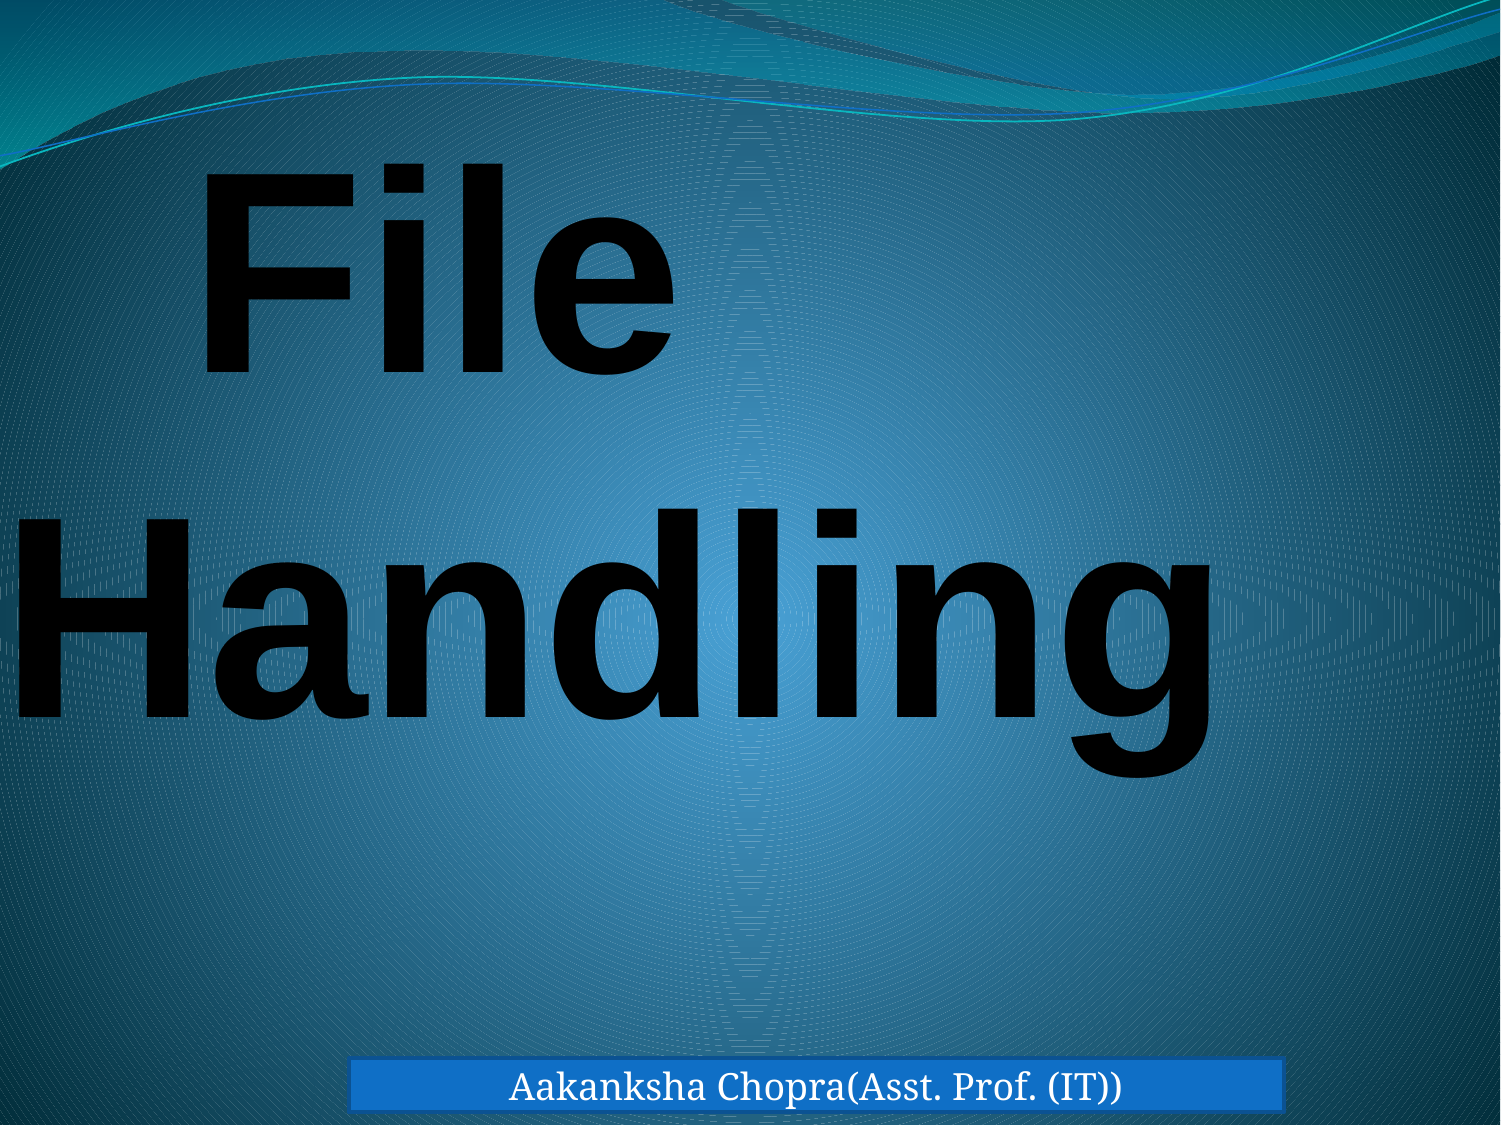

# File Handling
Aakanksha Chopra(Asst. Prof. (IT))